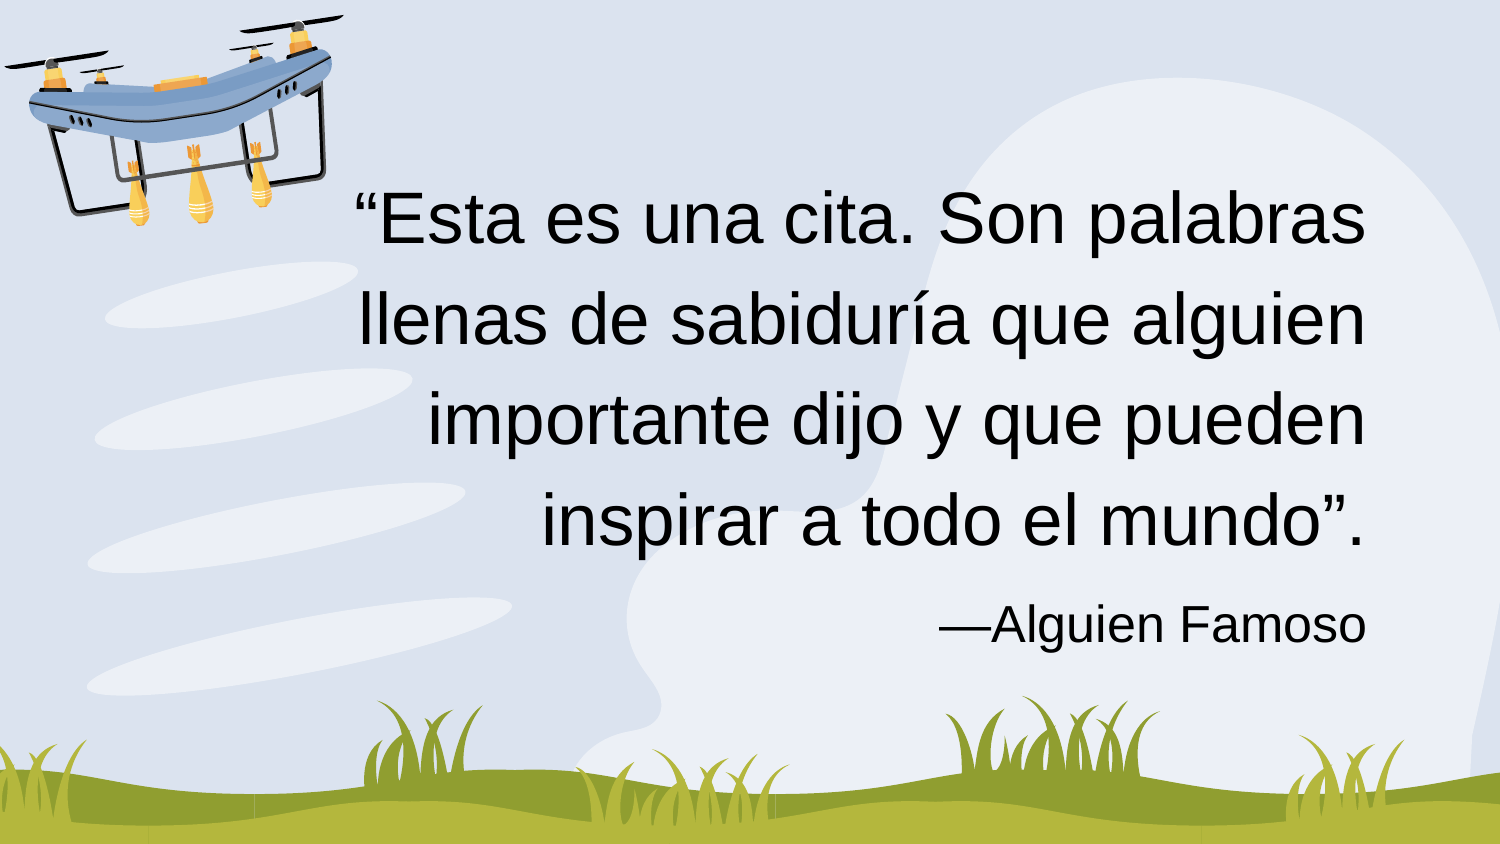

“Esta es una cita. Son palabras llenas de sabiduría que alguien importante dijo y que pueden inspirar a todo el mundo”.
# —Alguien Famoso